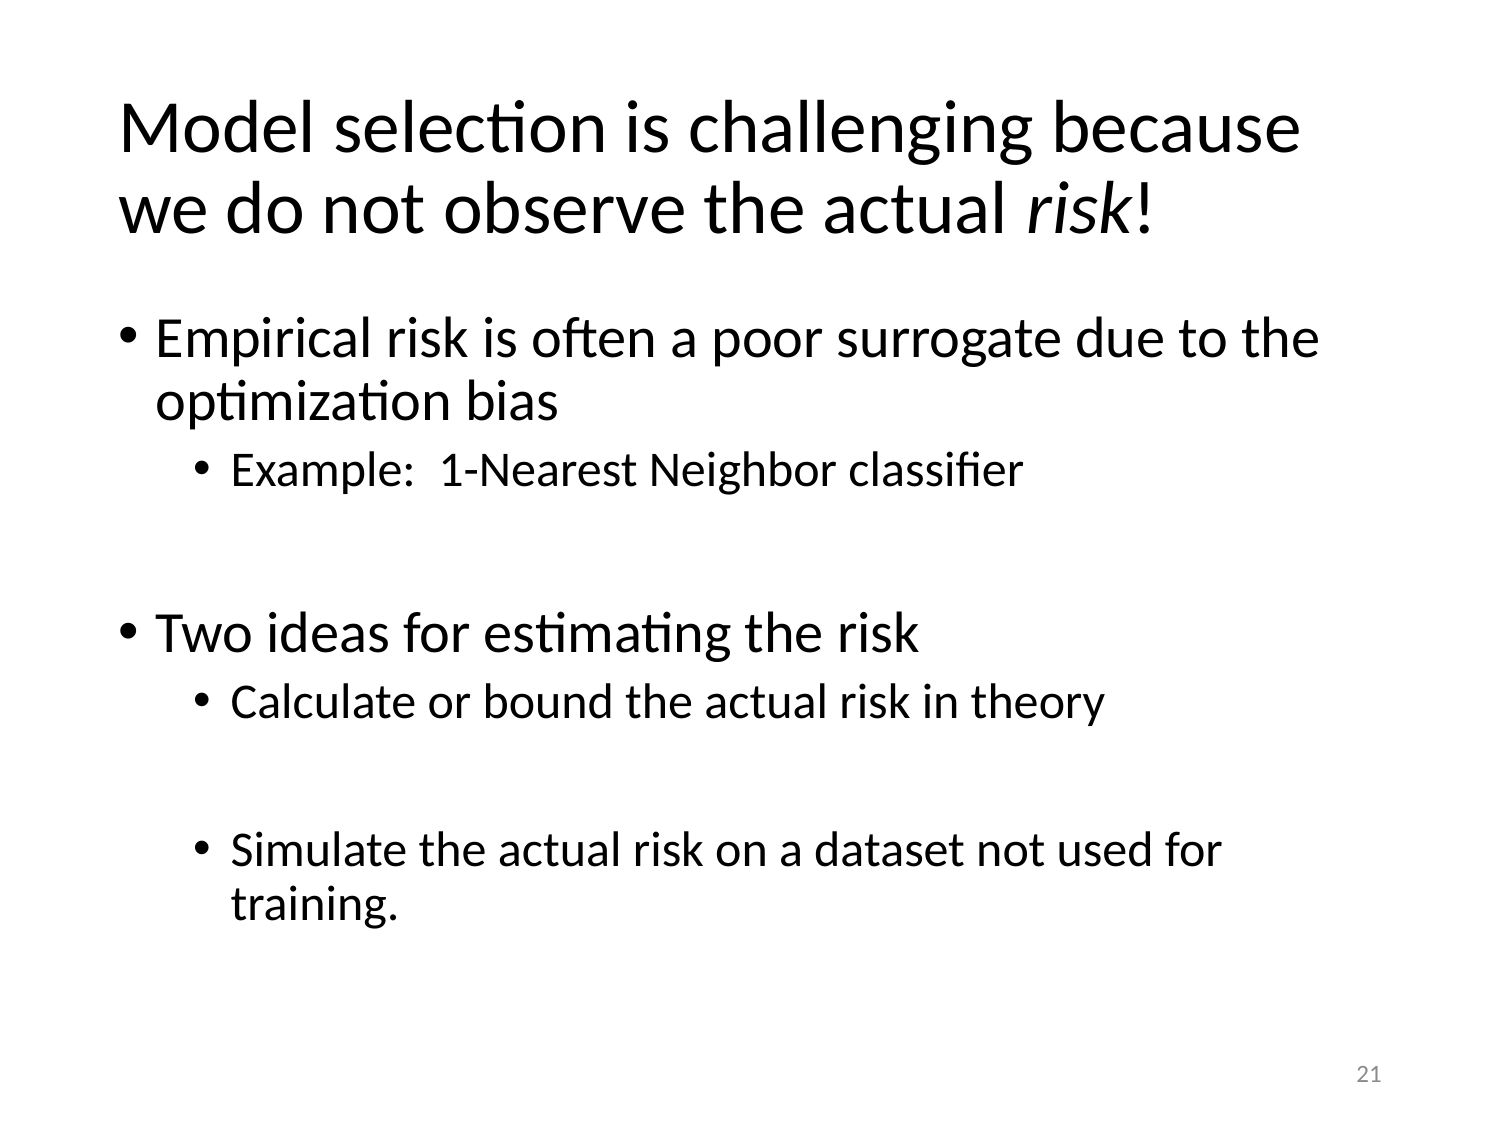

# Model selection is challenging because we do not observe the actual risk!
Empirical risk is often a poor surrogate due to the optimization bias
Example:  1-Nearest Neighbor classifier

Two ideas for estimating the risk
Calculate or bound the actual risk in theory

Simulate the actual risk on a dataset not used for training.
21